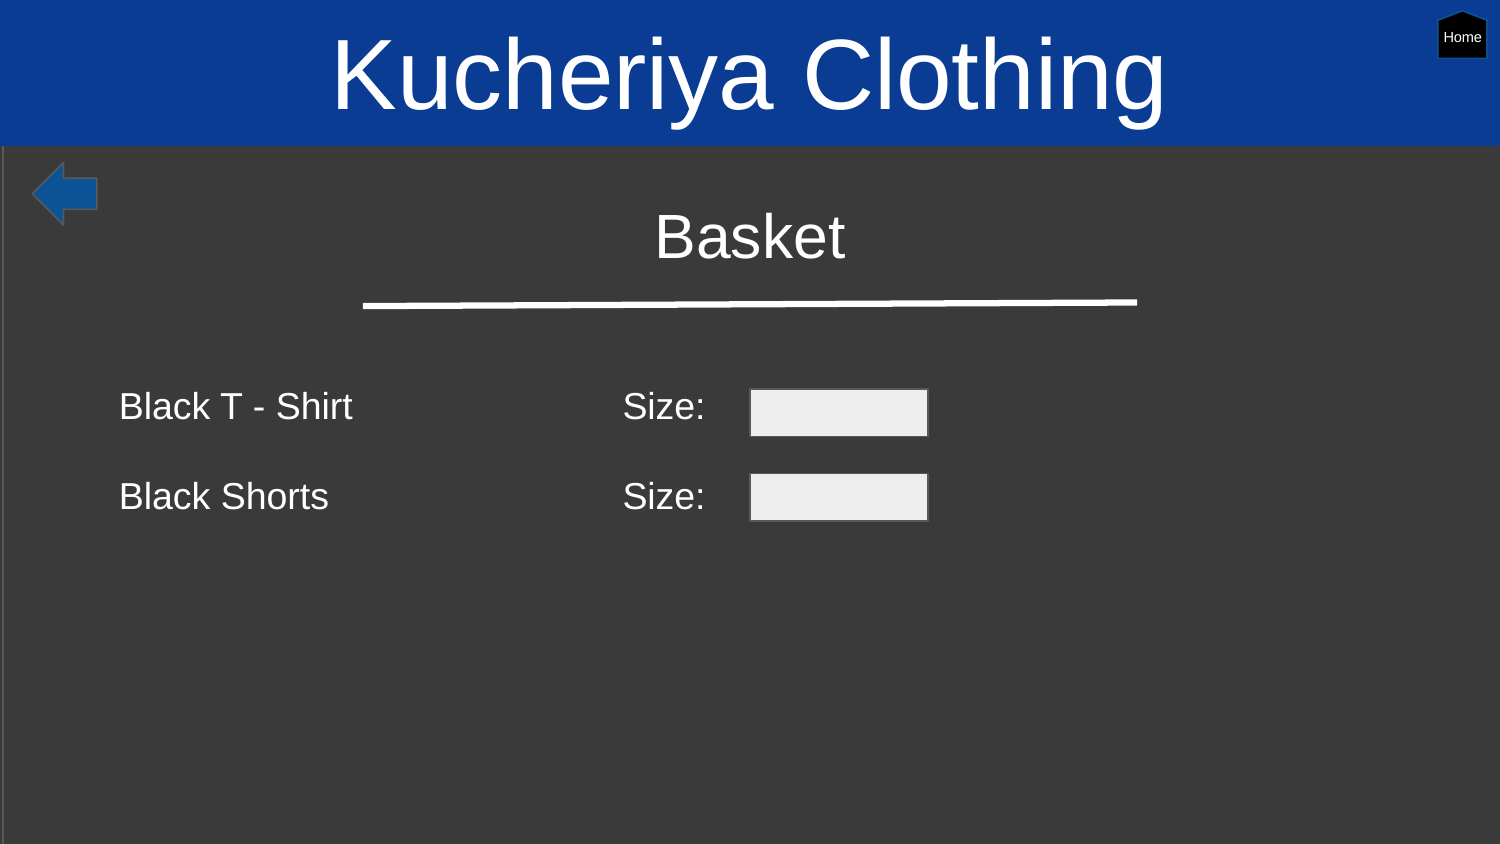

Kucheriya Clothing

Home

Basket
Black T - Shirt

Black Shorts
Size:

Size: